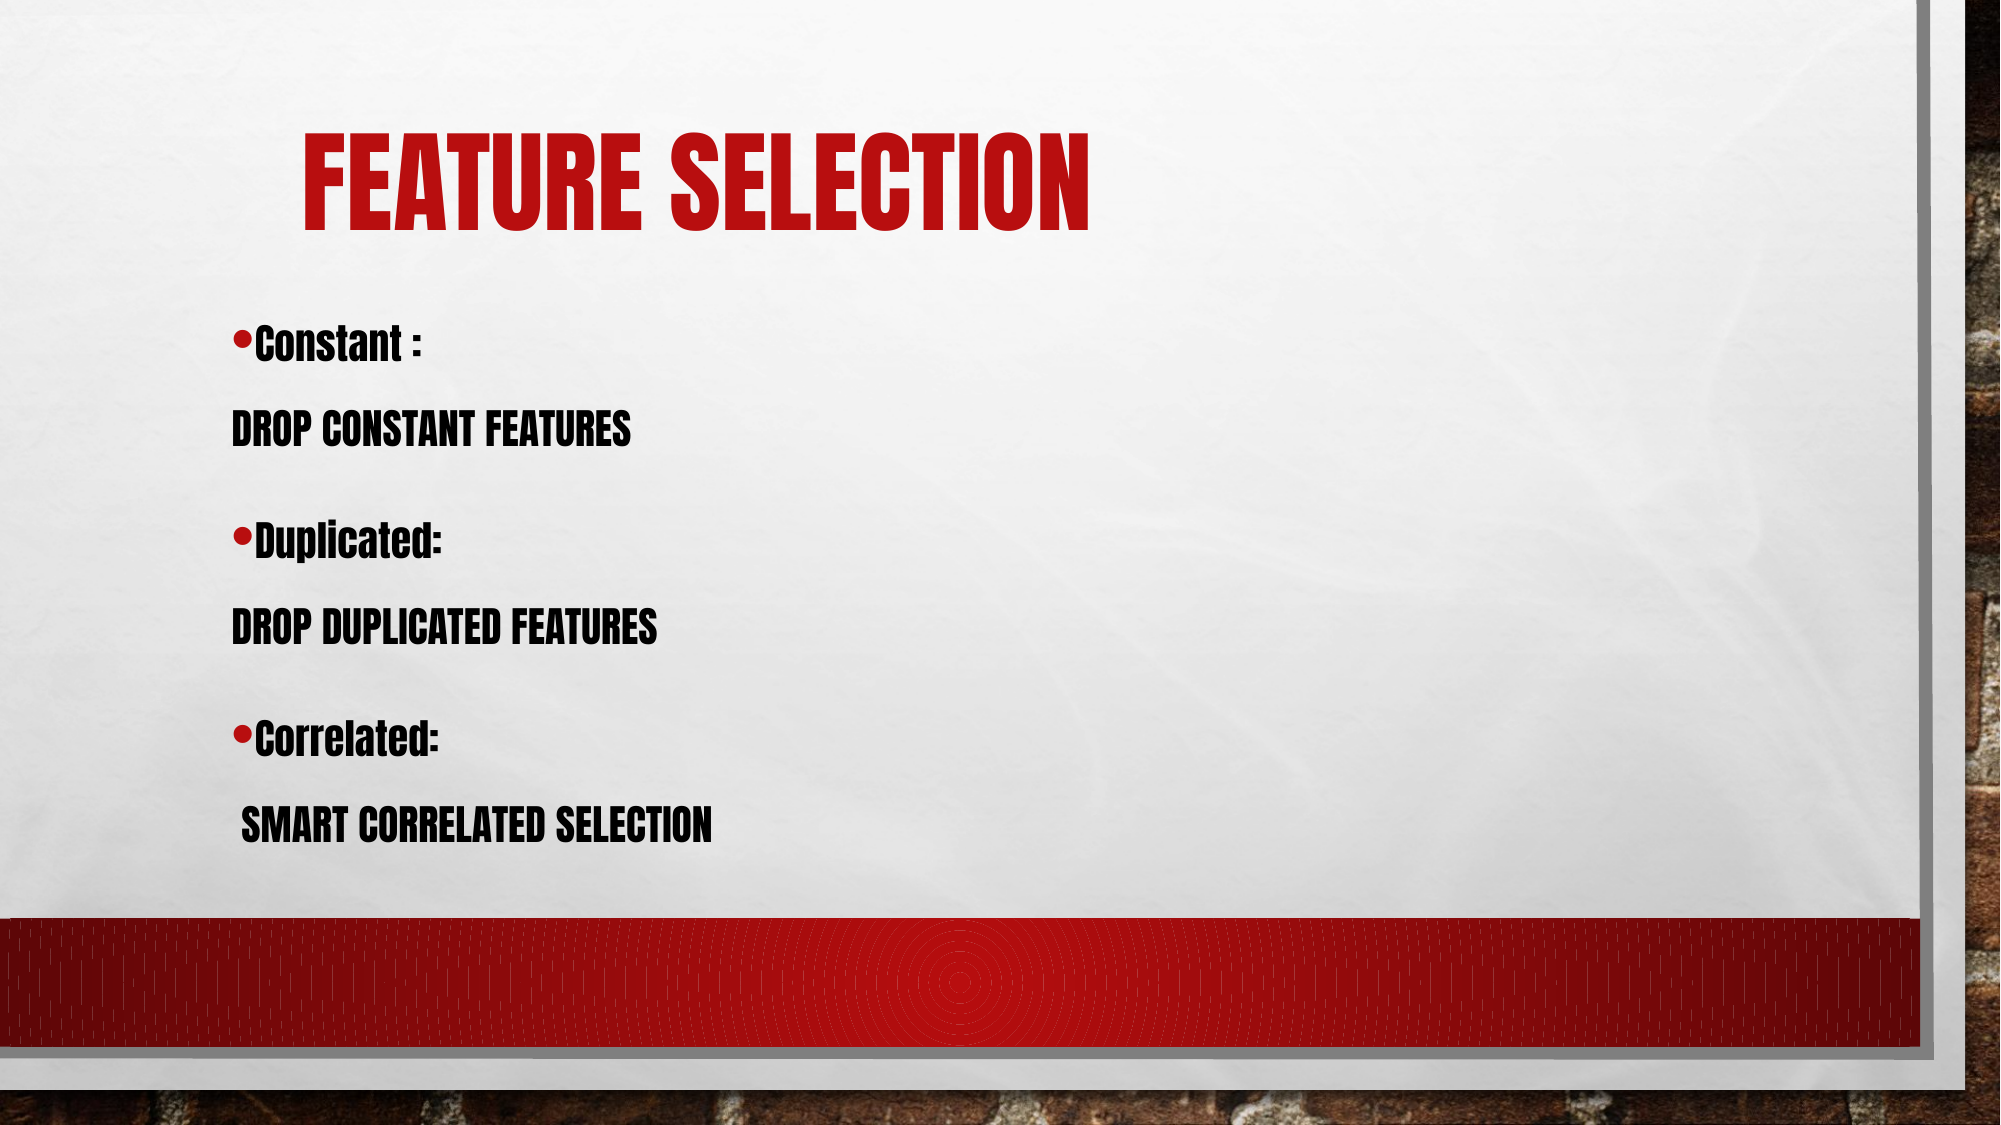

# FEATURE SELECTION
•Constant :
DROP CONSTANT FEATURES
•Duplicated:
DROP DUPLICATED FEATURES
•Correlated:
 SMART CORRELATED SELECTION